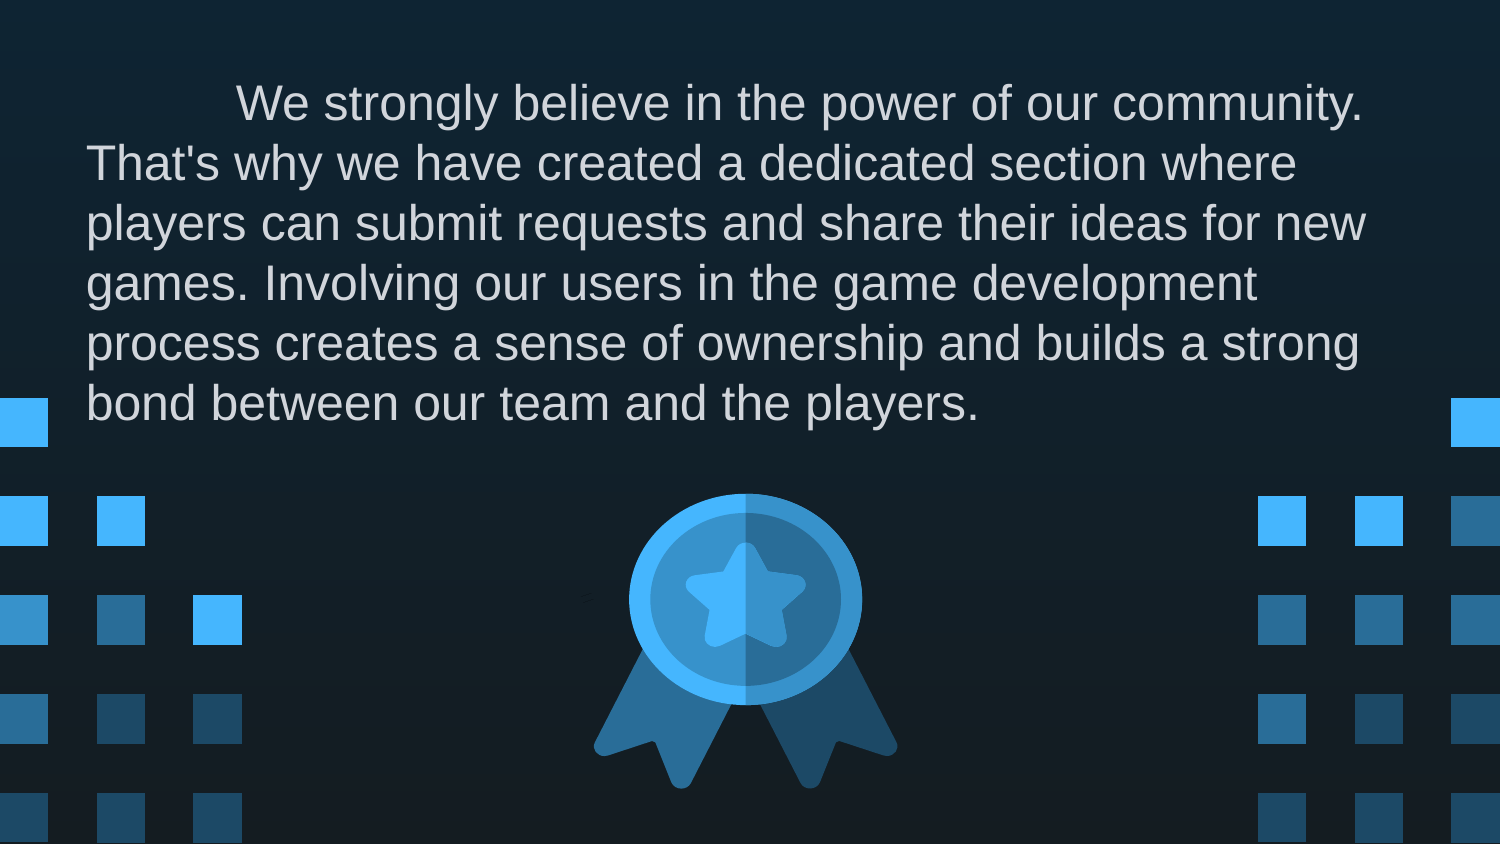

We strongly believe in the power of our community. That's why we have created a dedicated section where players can submit requests and share their ideas for new games. Involving our users in the game development process creates a sense of ownership and builds a strong bond between our team and the players.